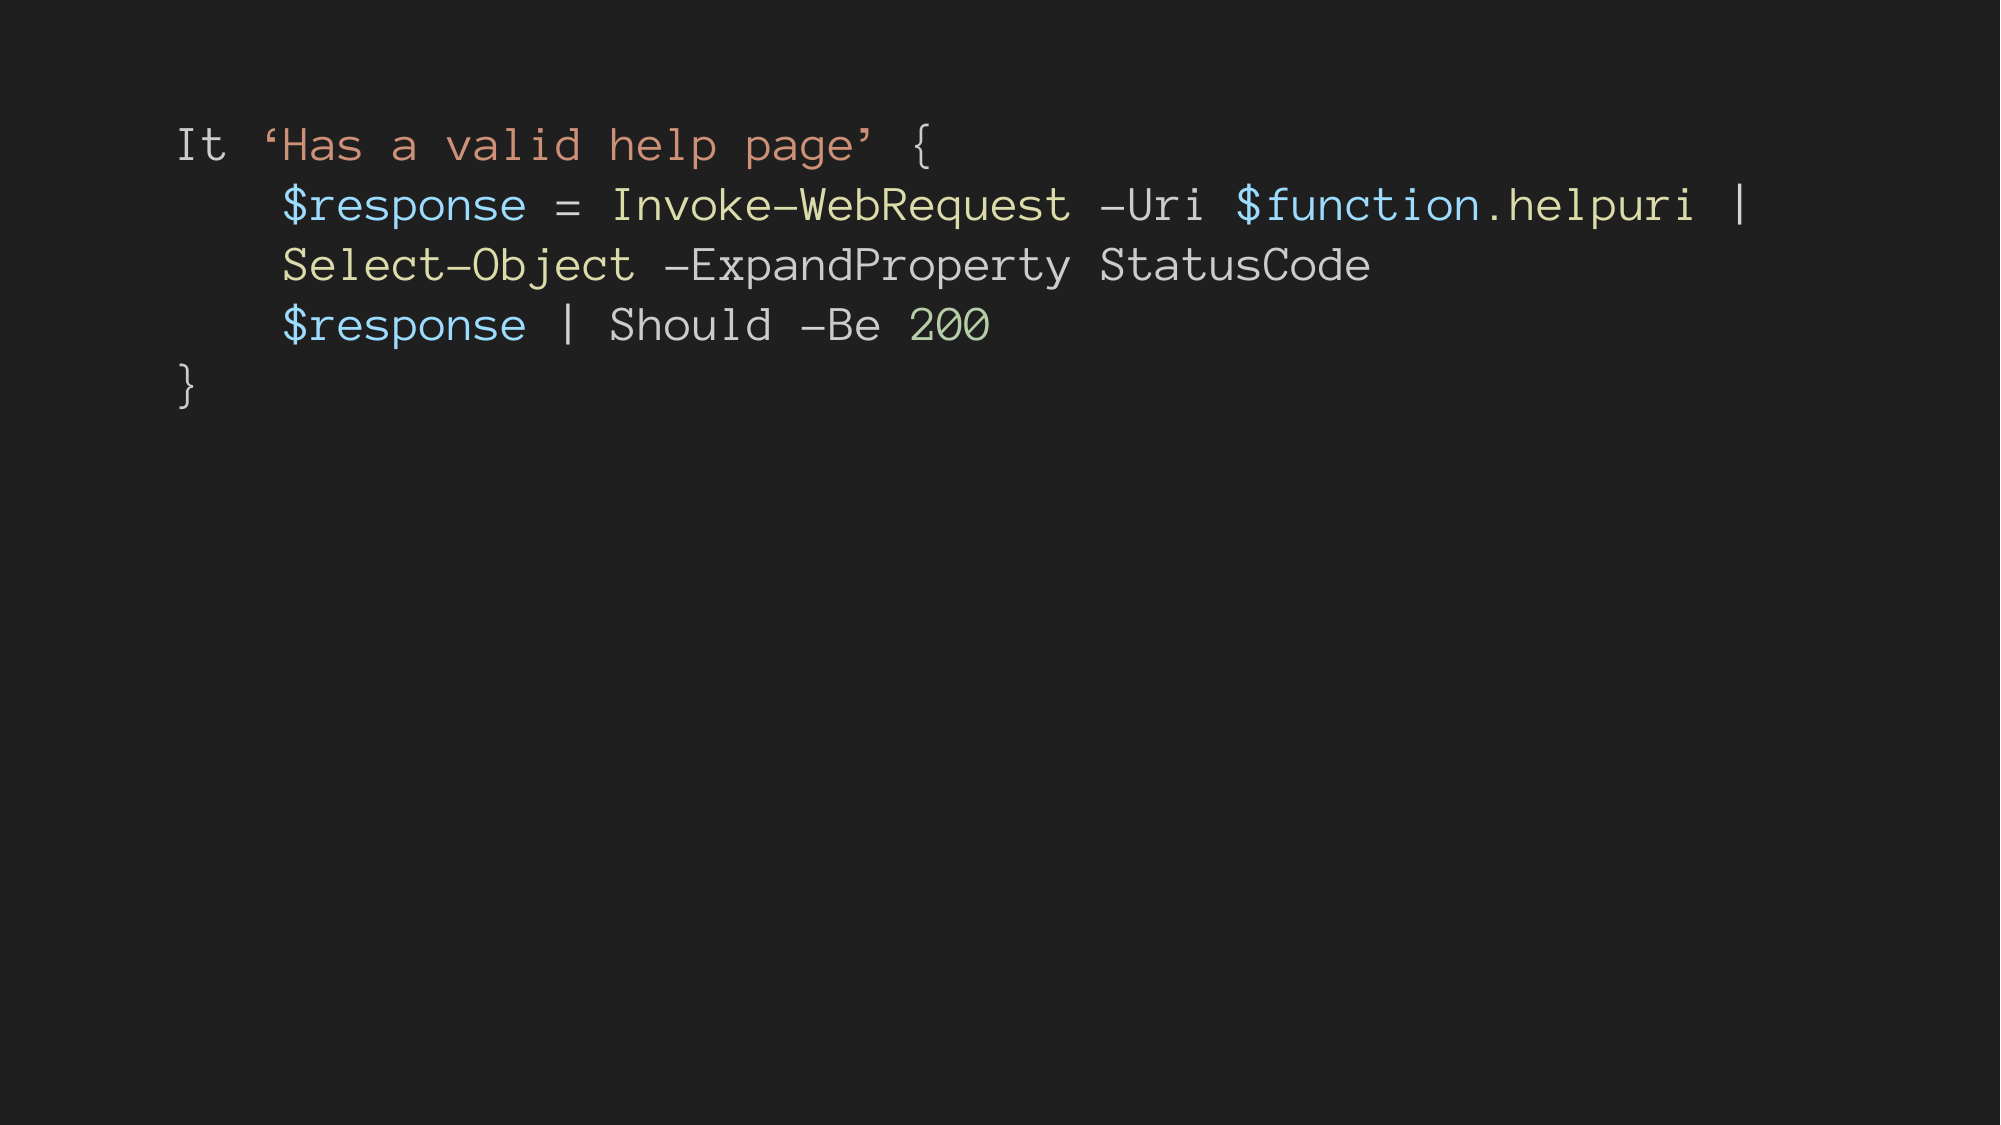

It ‘Has a valid help page’ {
    $response = Invoke-WebRequest -Uri $function.helpuri |
    Select-Object -ExpandProperty StatusCode
    $response | Should -Be 200
}